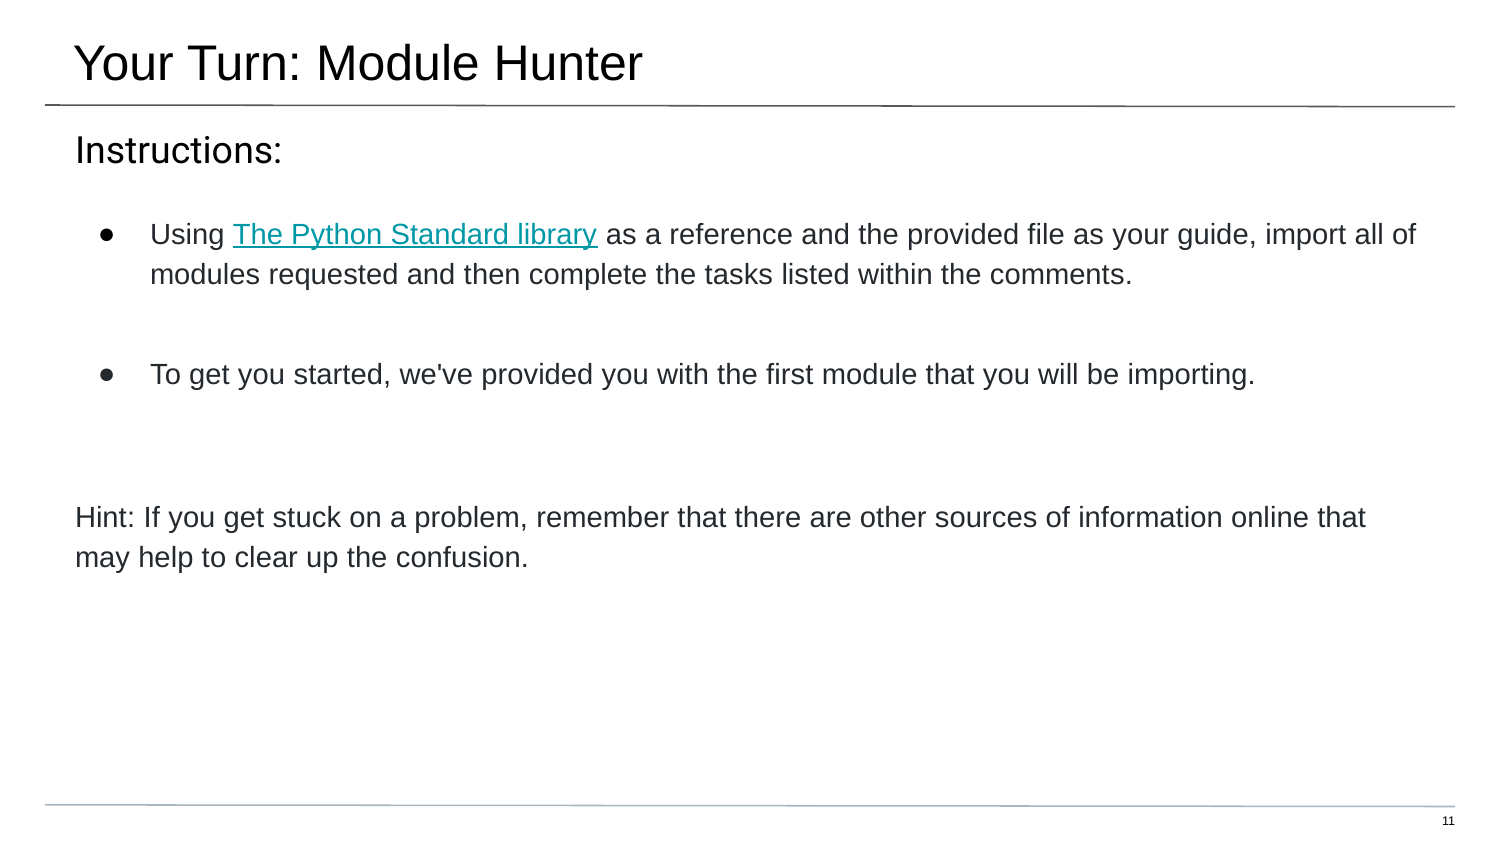

# Your Turn: Module Hunter
Instructions:
Using The Python Standard library as a reference and the provided file as your guide, import all of modules requested and then complete the tasks listed within the comments.

To get you started, we've provided you with the first module that you will be importing.

Hint: If you get stuck on a problem, remember that there are other sources of information online that may help to clear up the confusion.

11